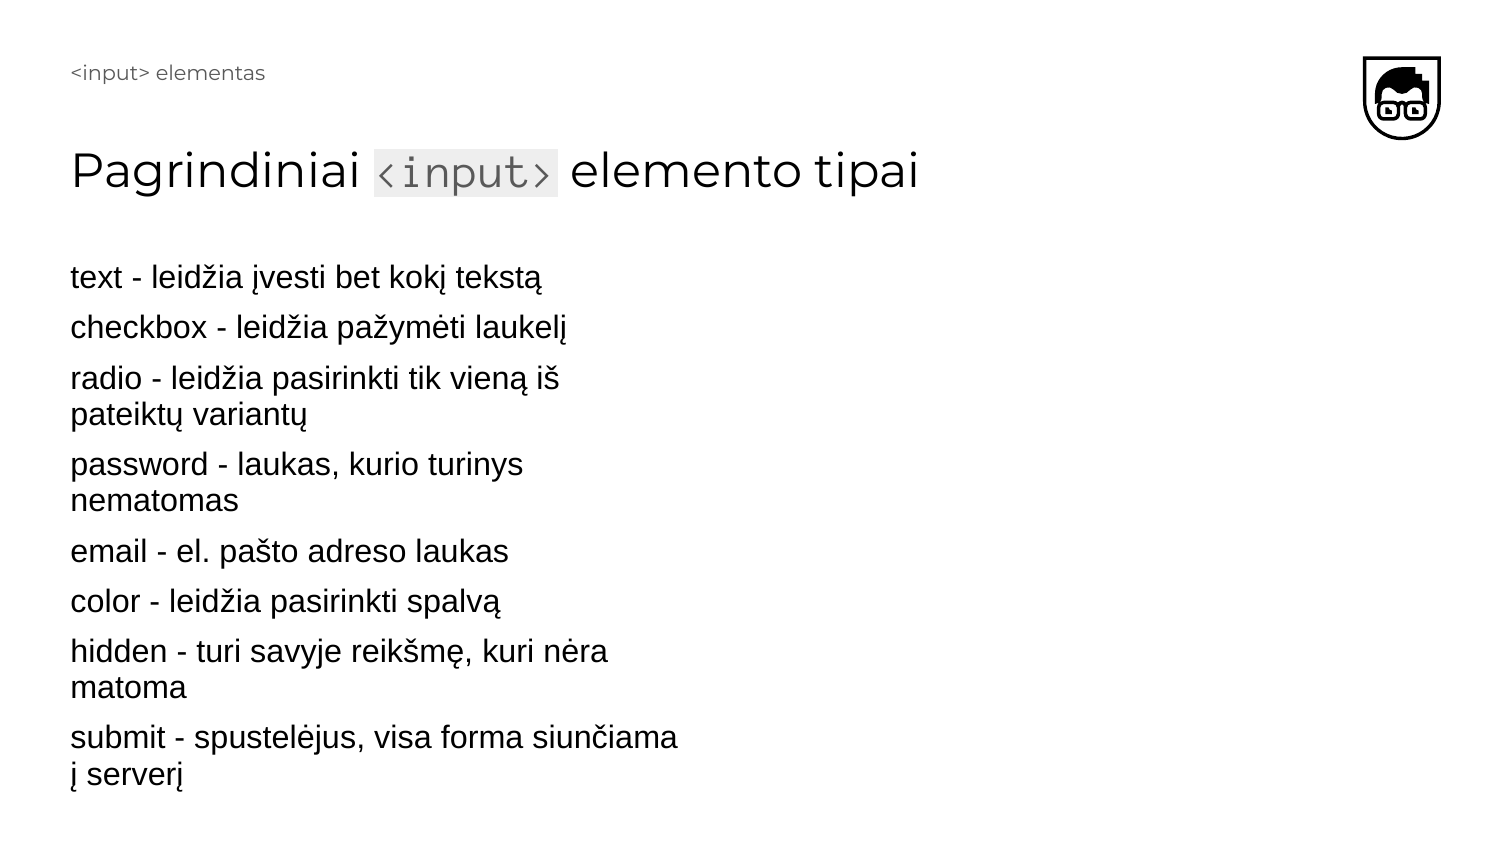

<input> elementas
# Pagrindiniai <input> elemento tipai
text - leidžia įvesti bet kokį tekstą
checkbox - leidžia pažymėti laukelį
radio - leidžia pasirinkti tik vieną iš pateiktų variantų
password - laukas, kurio turinys nematomas
email - el. pašto adreso laukas
color - leidžia pasirinkti spalvą
hidden - turi savyje reikšmę, kuri nėra matoma
submit - spustelėjus, visa forma siunčiama į serverį